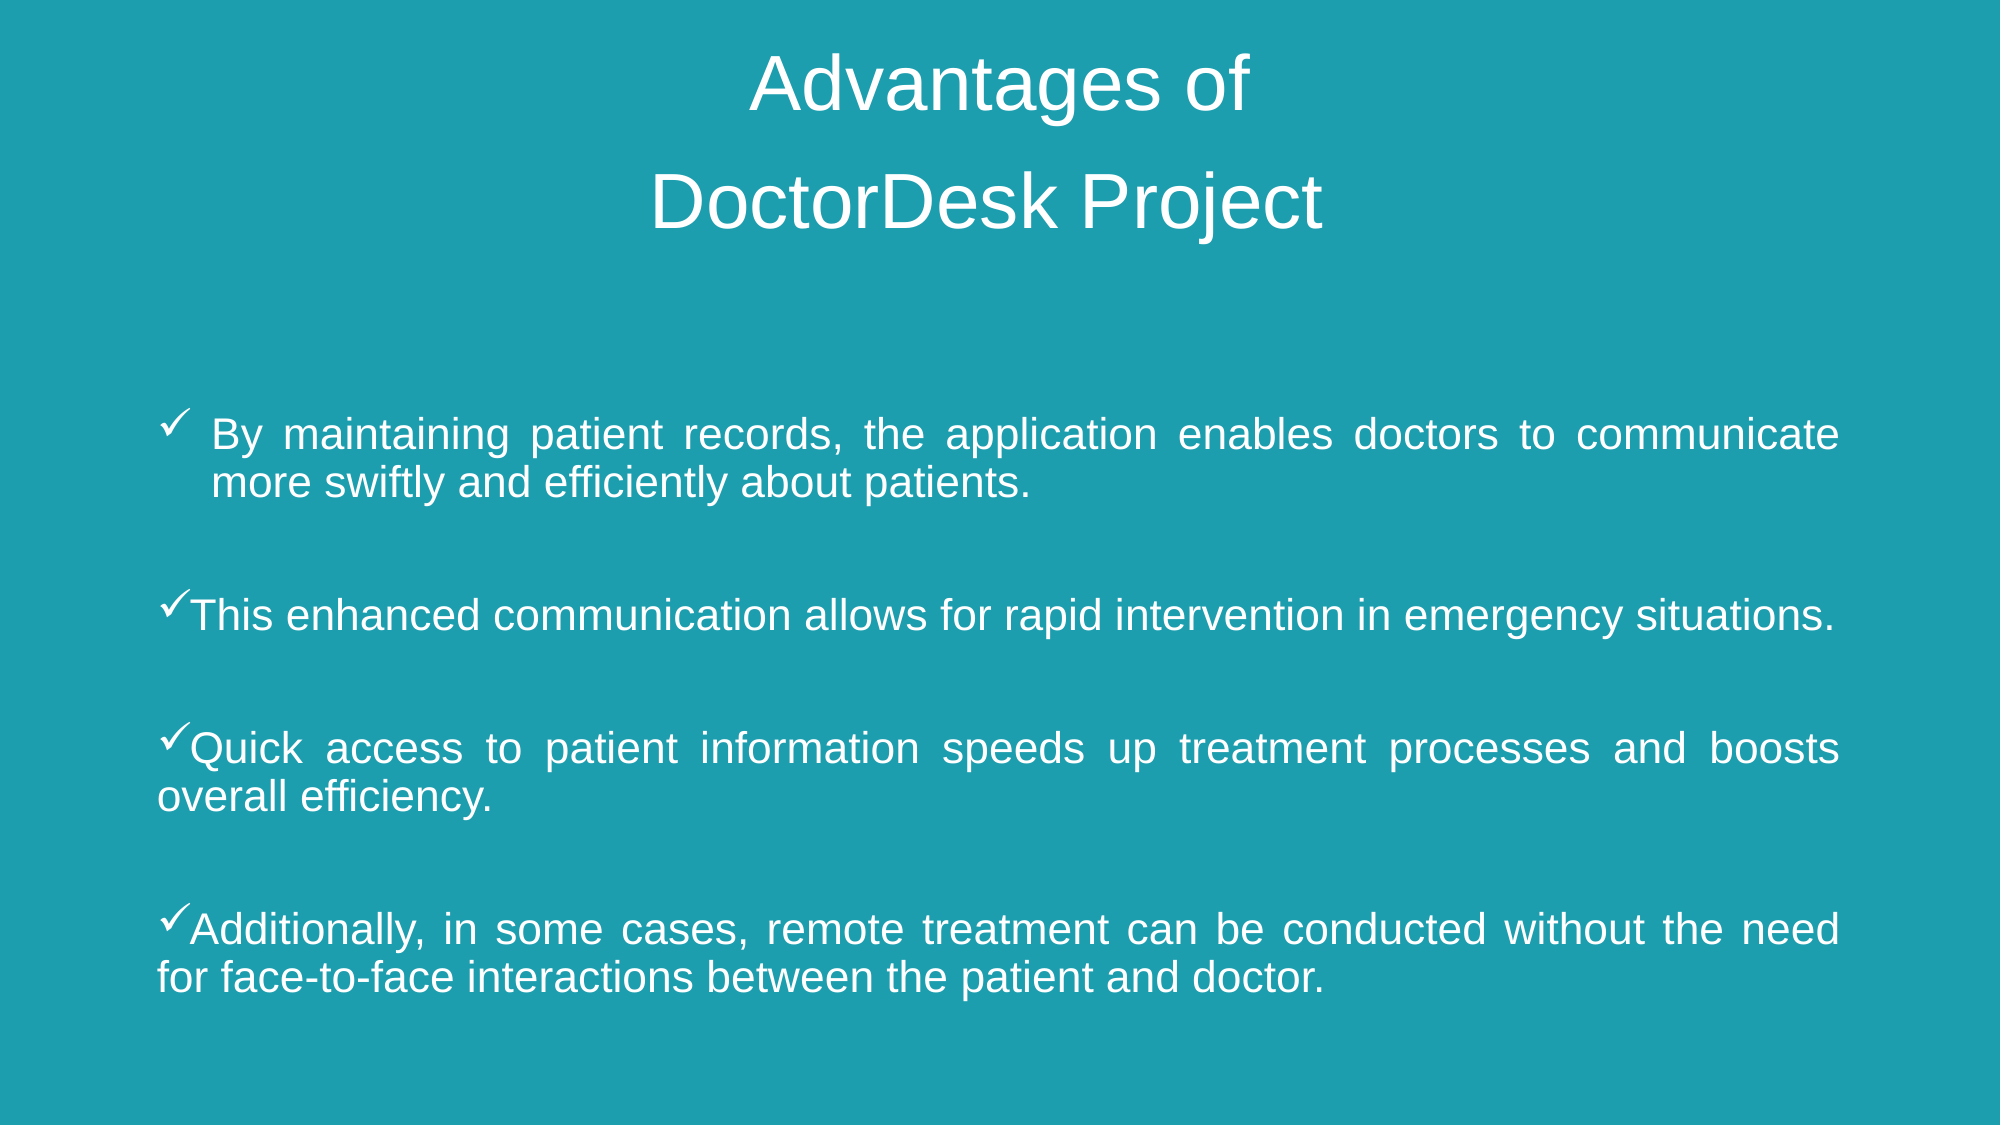

# Advantages of DoctorDesk Project
By maintaining patient records, the application enables doctors to communicate more swiftly and efficiently about patients.

This enhanced communication allows for rapid intervention in emergency situations.

Quick access to patient information speeds up treatment processes and boosts overall efficiency.

Additionally, in some cases, remote treatment can be conducted without the need for face-to-face interactions between the patient and doctor.